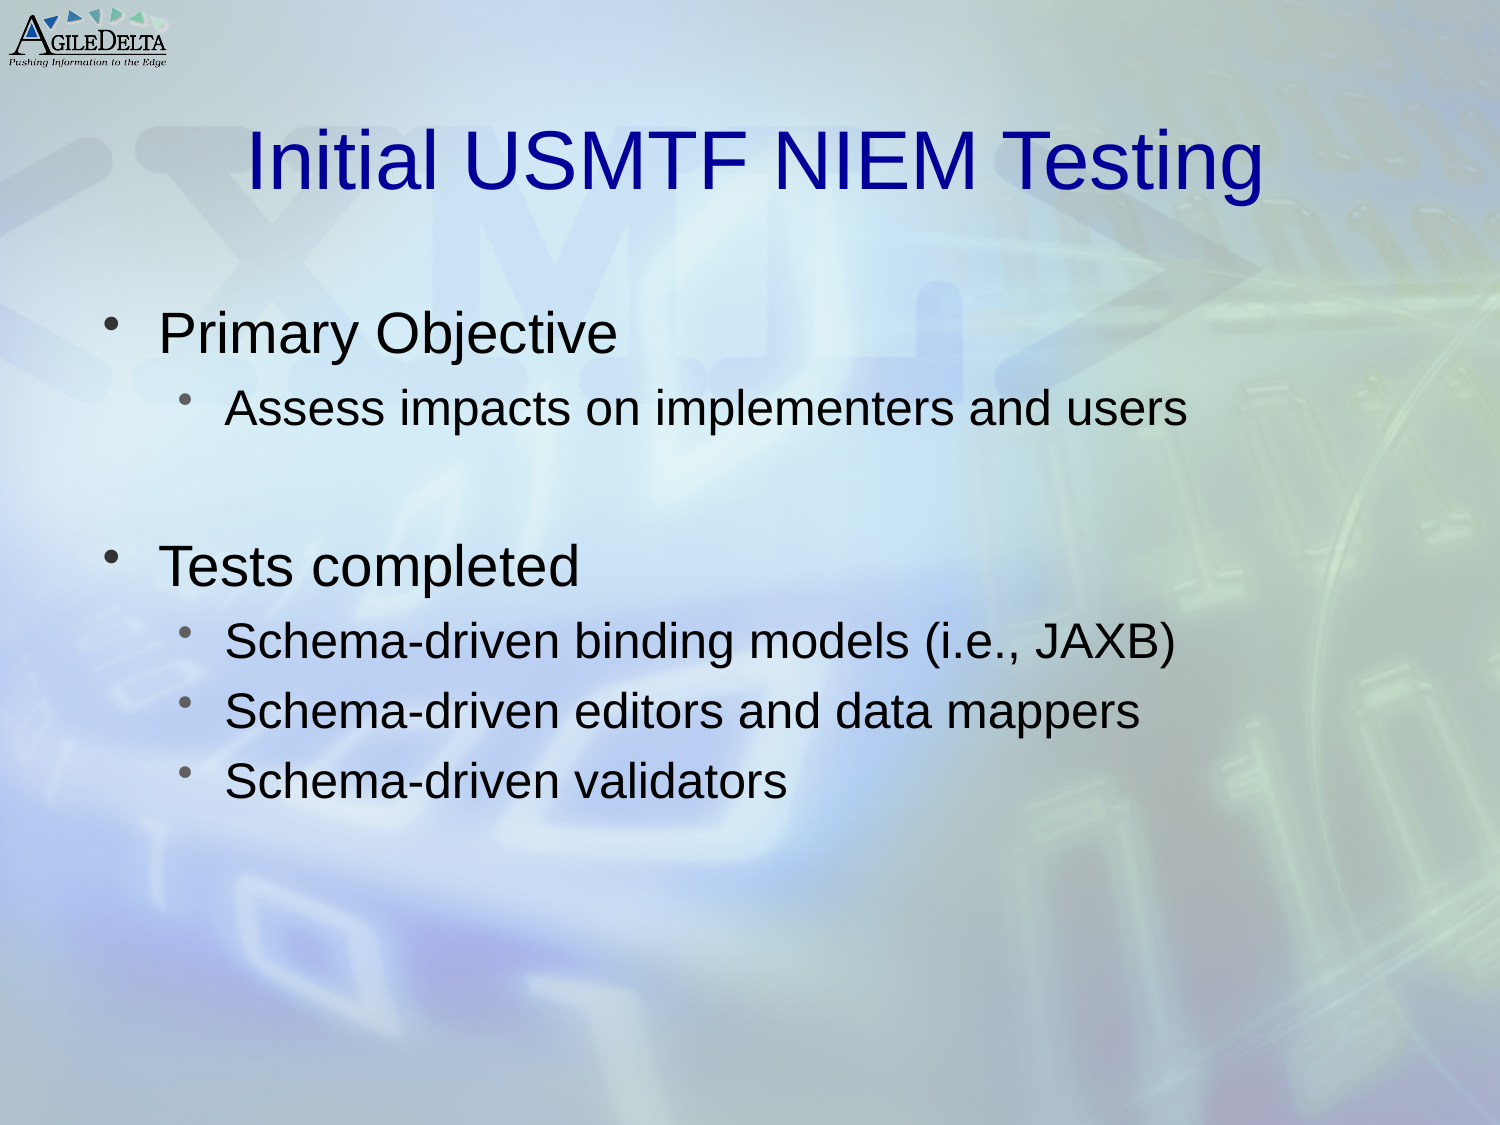

# Initial USMTF NIEM Testing
Primary Objective
Assess impacts on implementers and users

Tests completed
Schema-driven binding models (i.e., JAXB)
Schema-driven editors and data mappers
Schema-driven validators